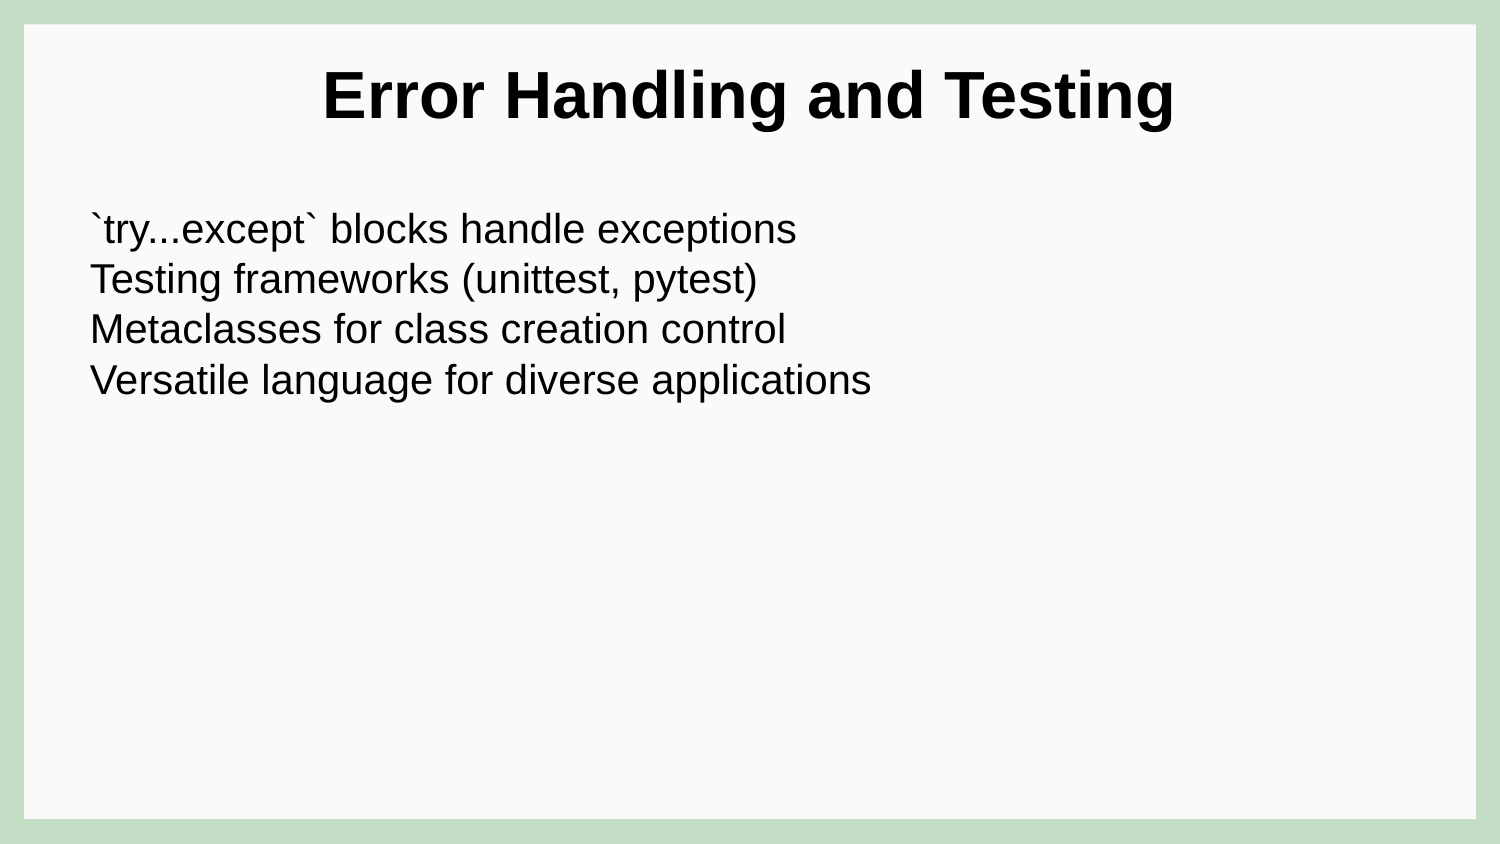

Error Handling and Testing

`try...except` blocks handle exceptions
Testing frameworks (unittest, pytest)
Metaclasses for class creation control
Versatile language for diverse applications
#